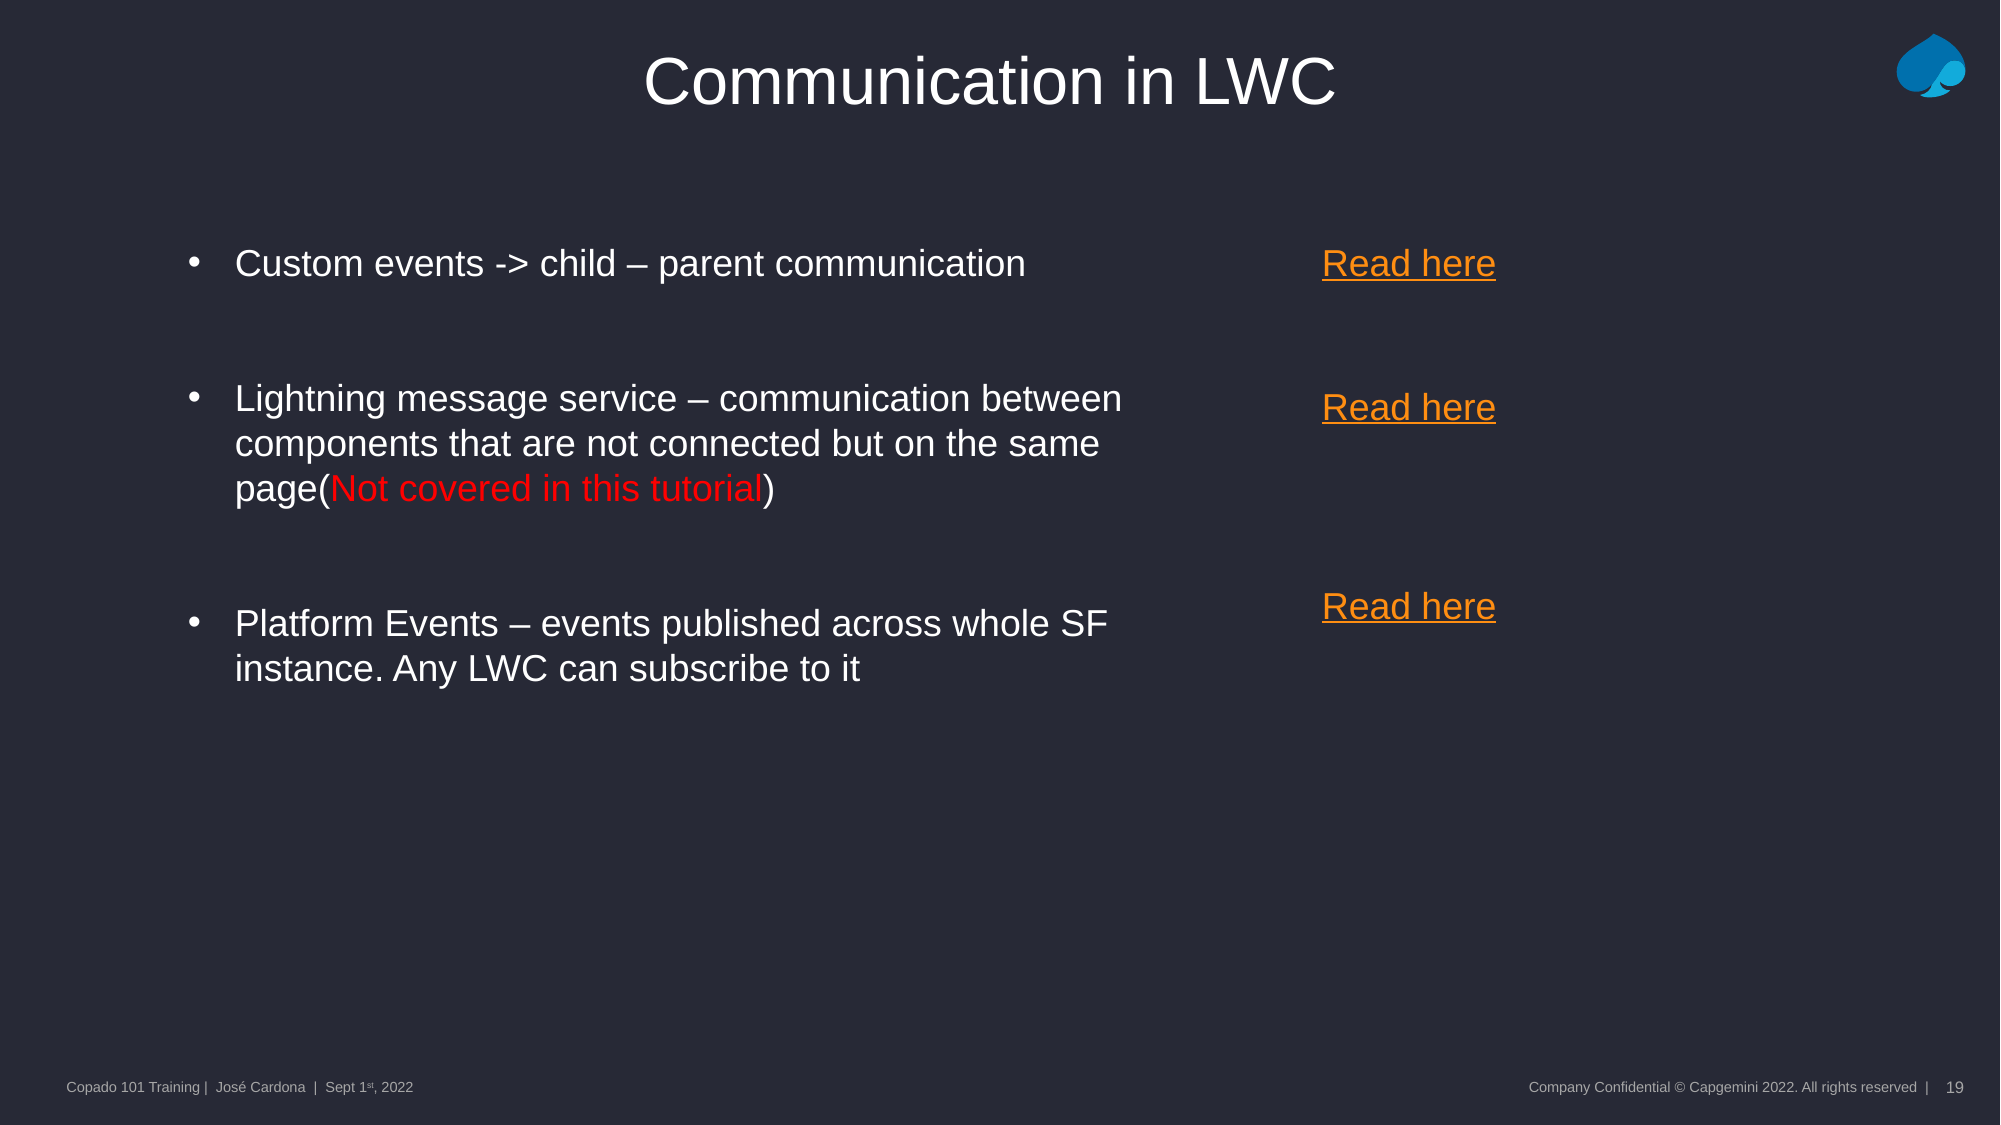

Communication in LWC
Custom events -> child – parent communication

Lightning message service – communication between components that are not connected but on the same page(Not covered in this tutorial)

Platform Events – events published across whole SF instance. Any LWC can subscribe to it
Read here
Read here
Read here